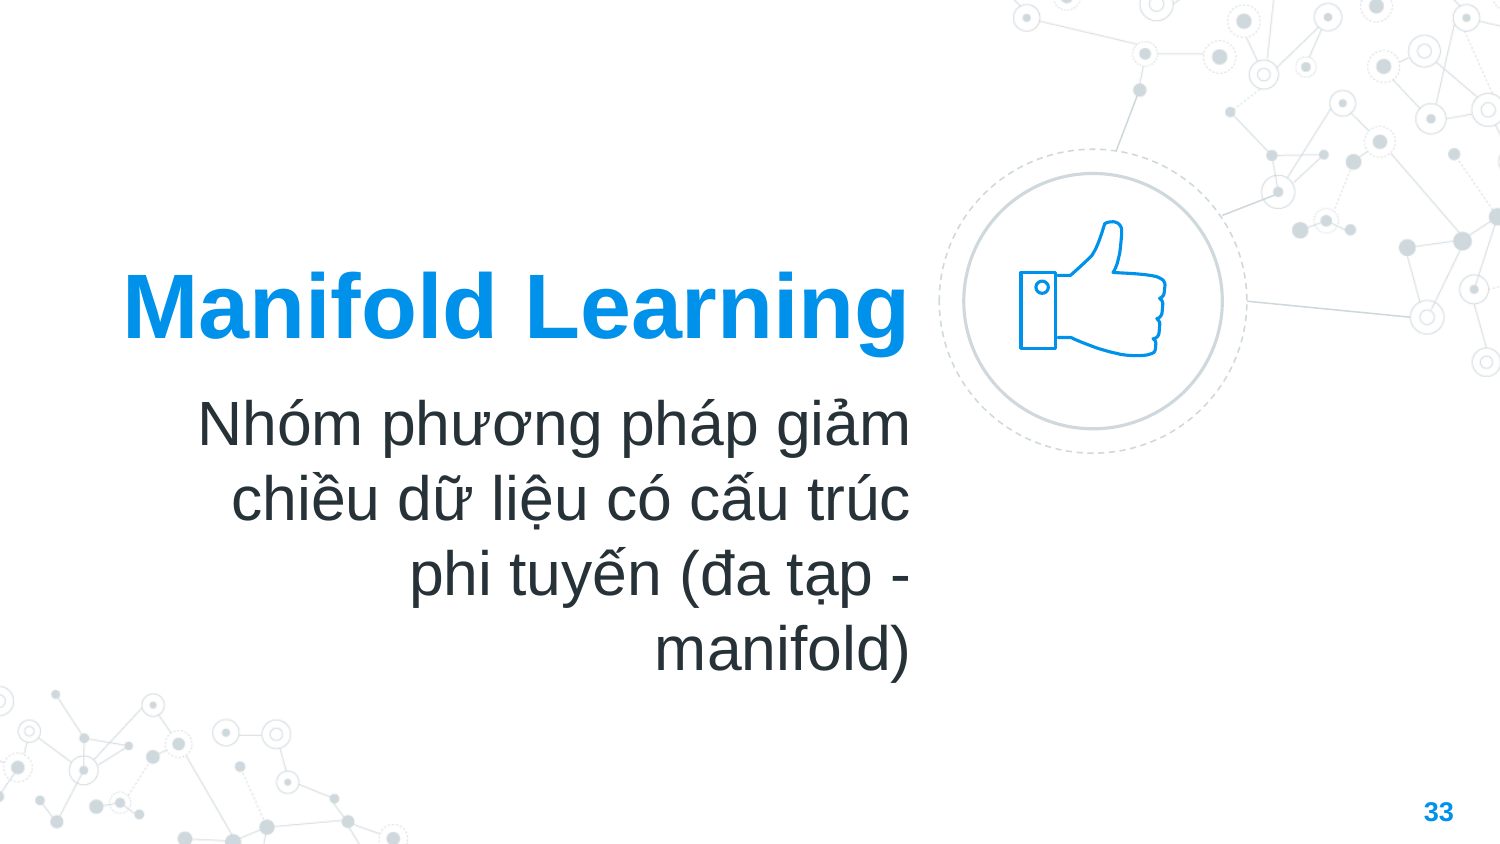

Manifold Learning

Nhóm phương pháp giảm chiều dữ liệu có cấu trúc phi tuyến (đa tạp - manifold)
33